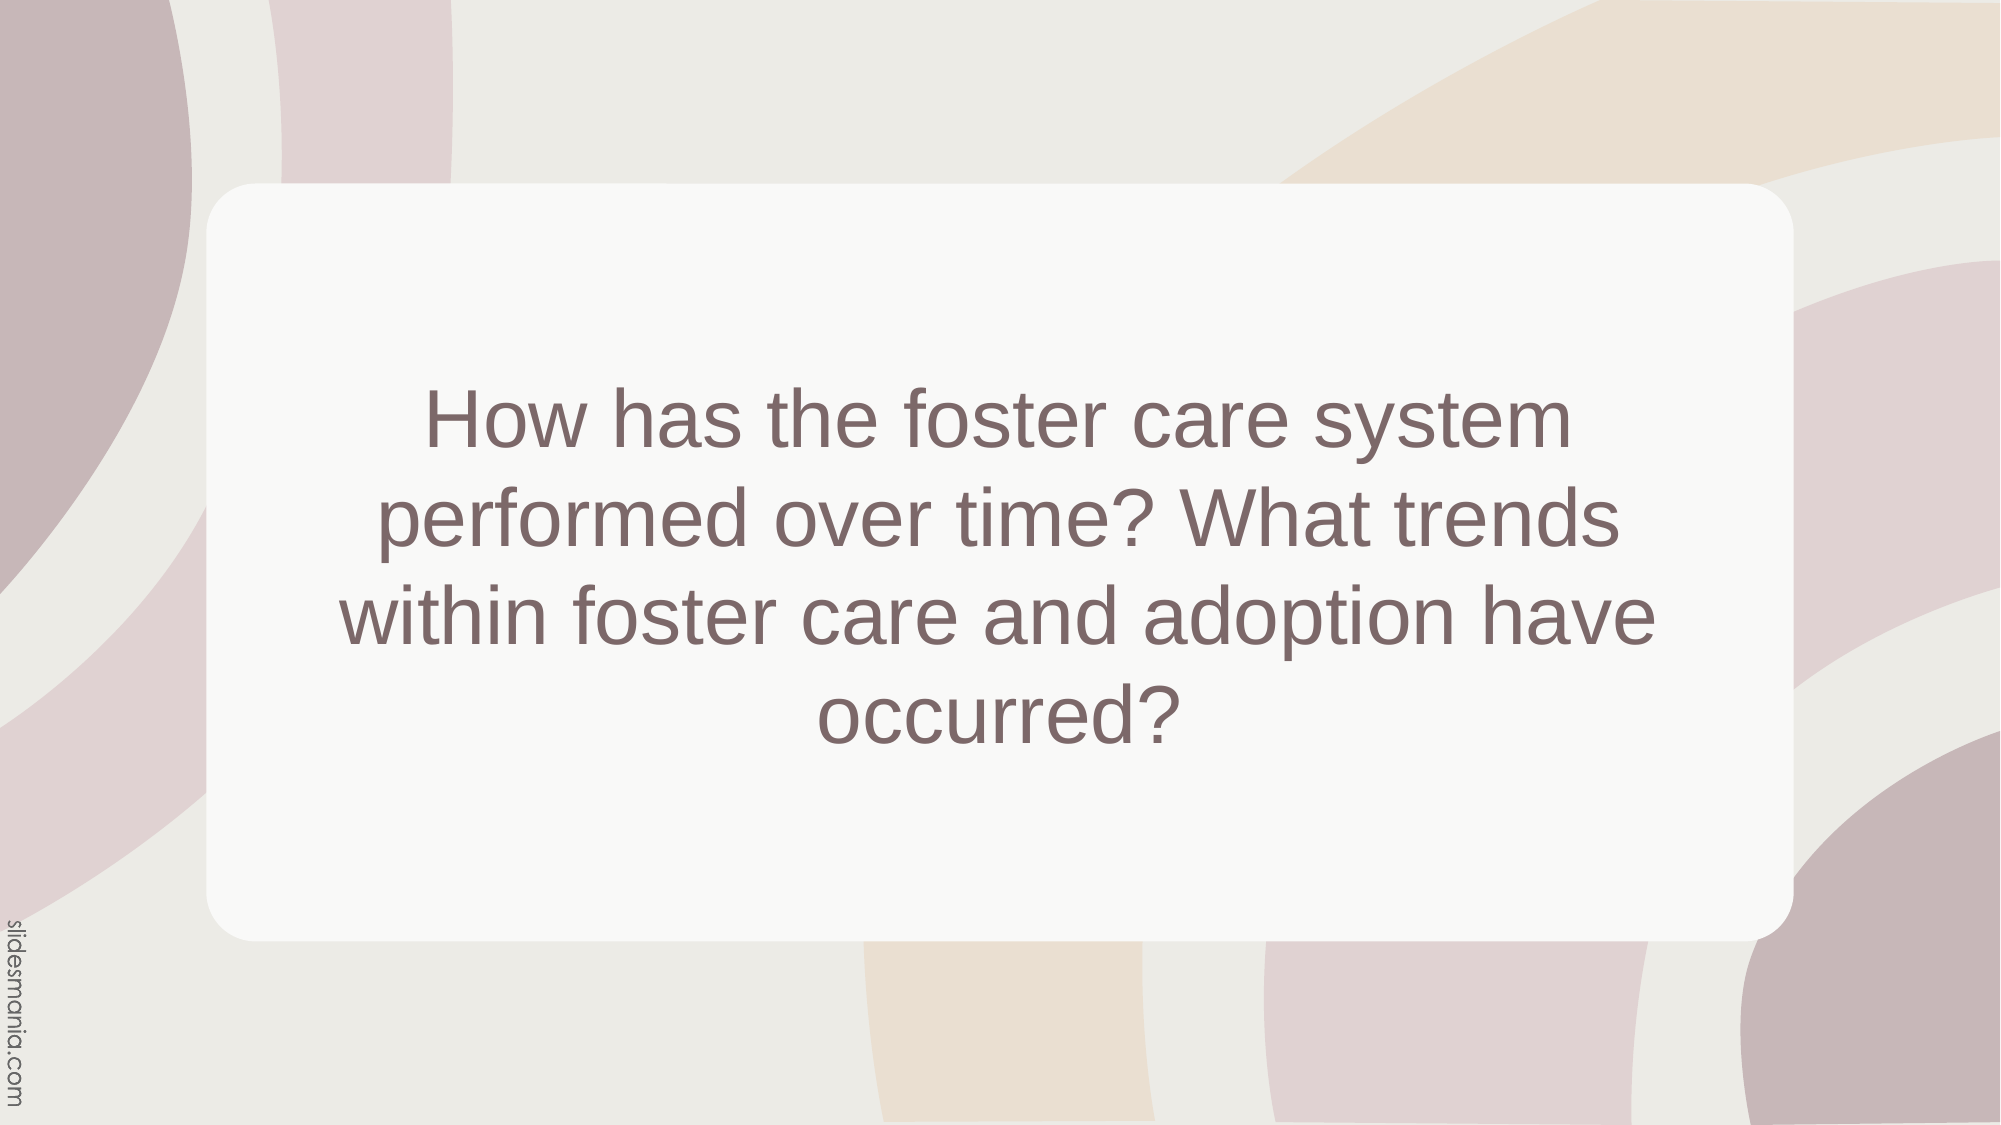

# How has the foster care system performed over time? What trends within foster care and adoption have occurred?